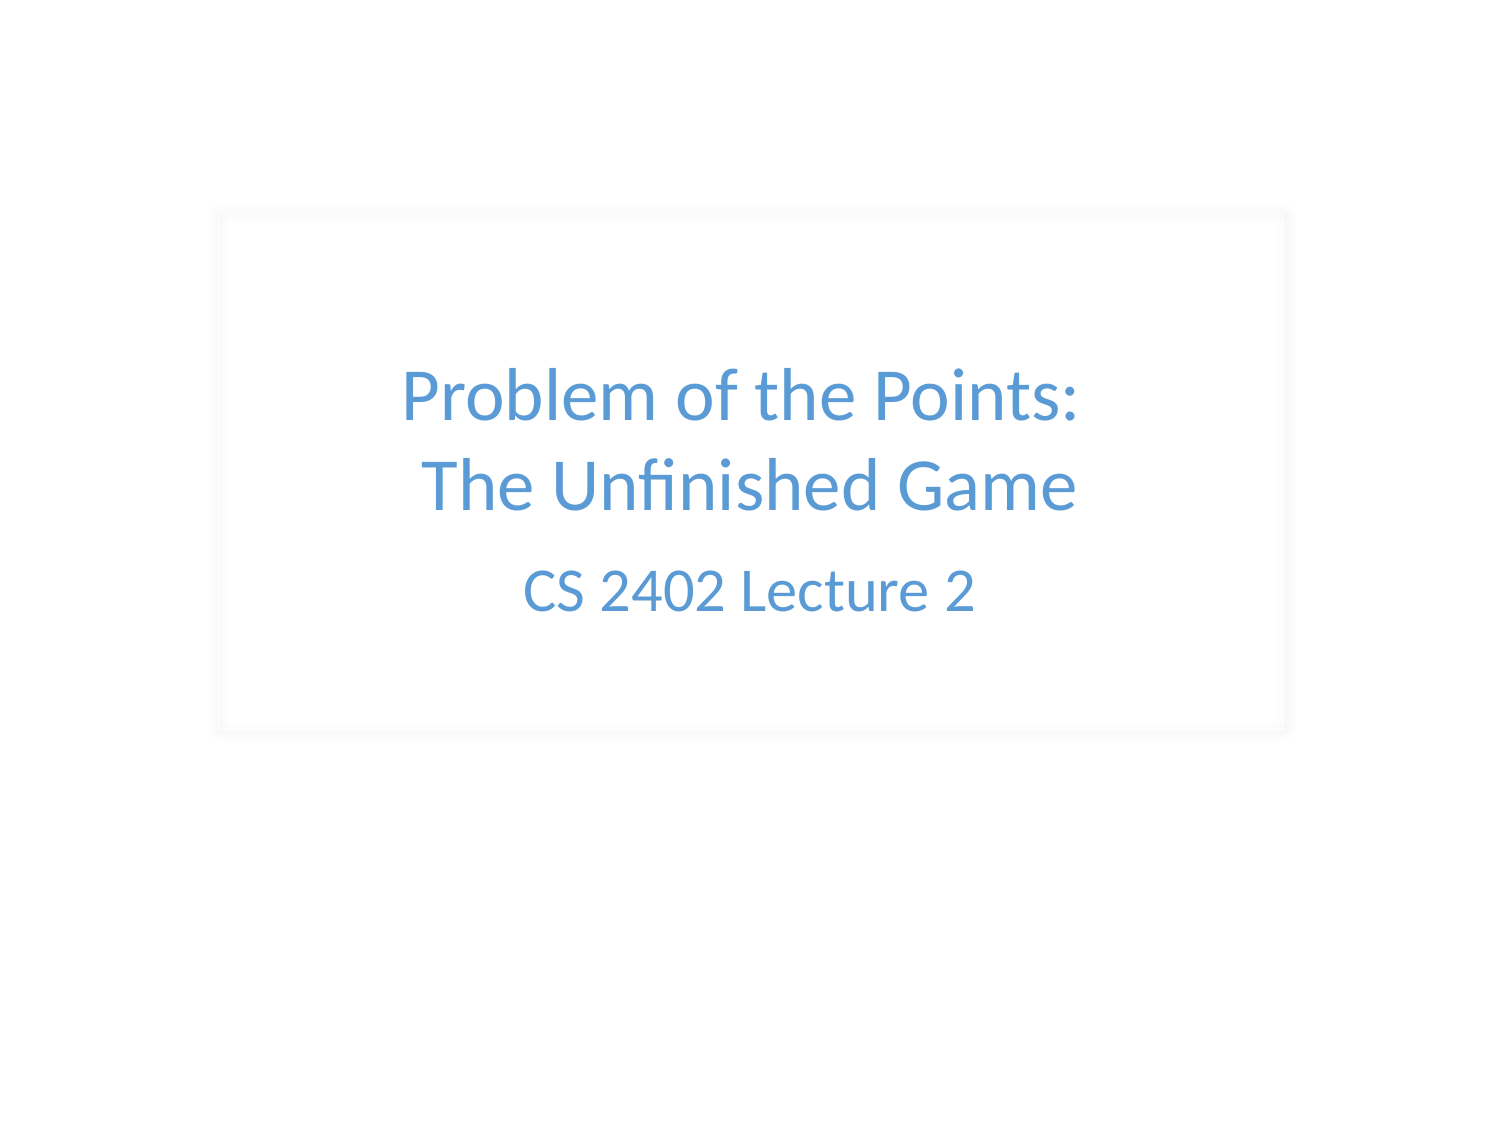

# Problem of the Points: The Unfinished Game
CS 2402 Lecture 2
1